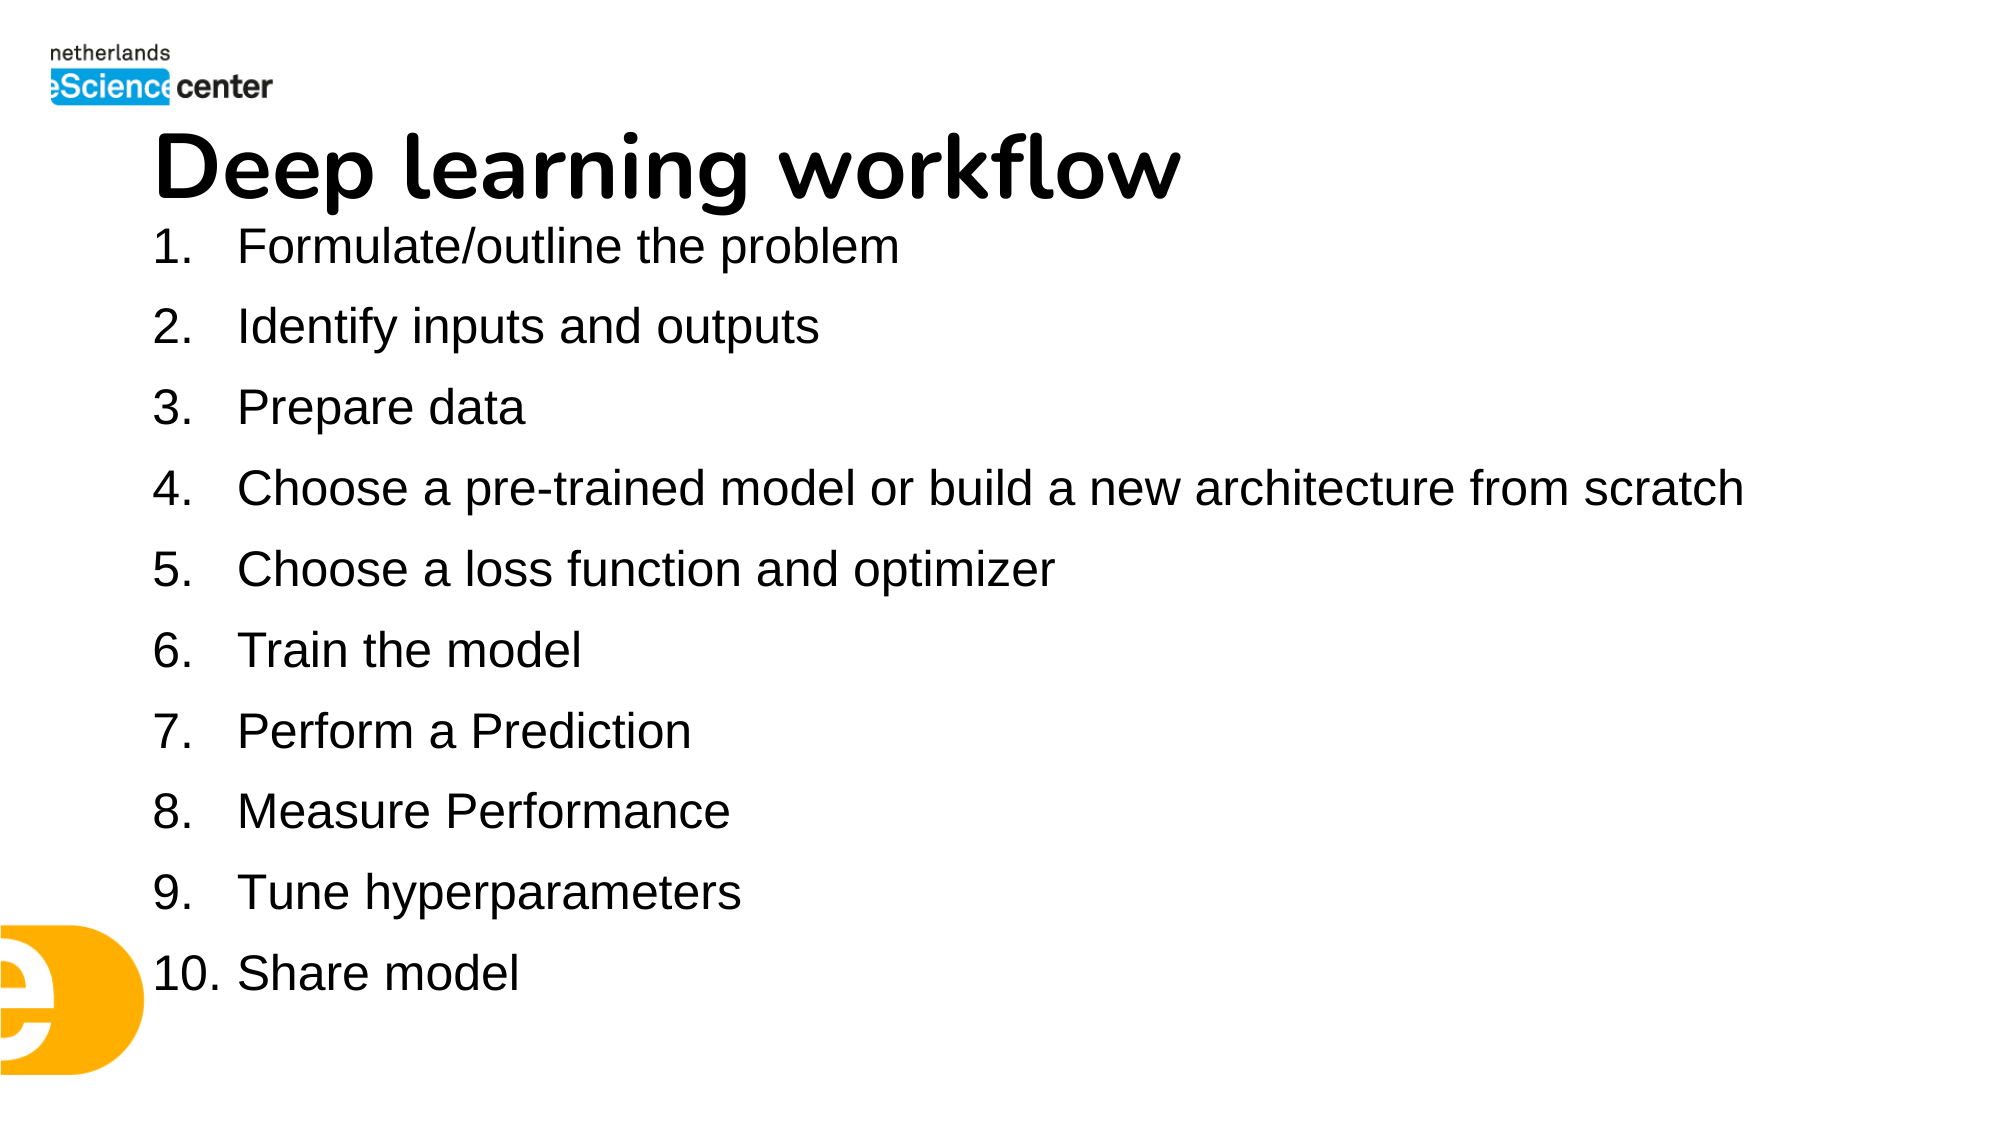

# Deep learning workflow
Formulate/outline the problem
Identify inputs and outputs
Prepare data
Choose a pre-trained model or build a new architecture from scratch
Choose a loss function and optimizer
Train the model
Perform a Prediction
Measure Performance
Tune hyperparameters
Share model